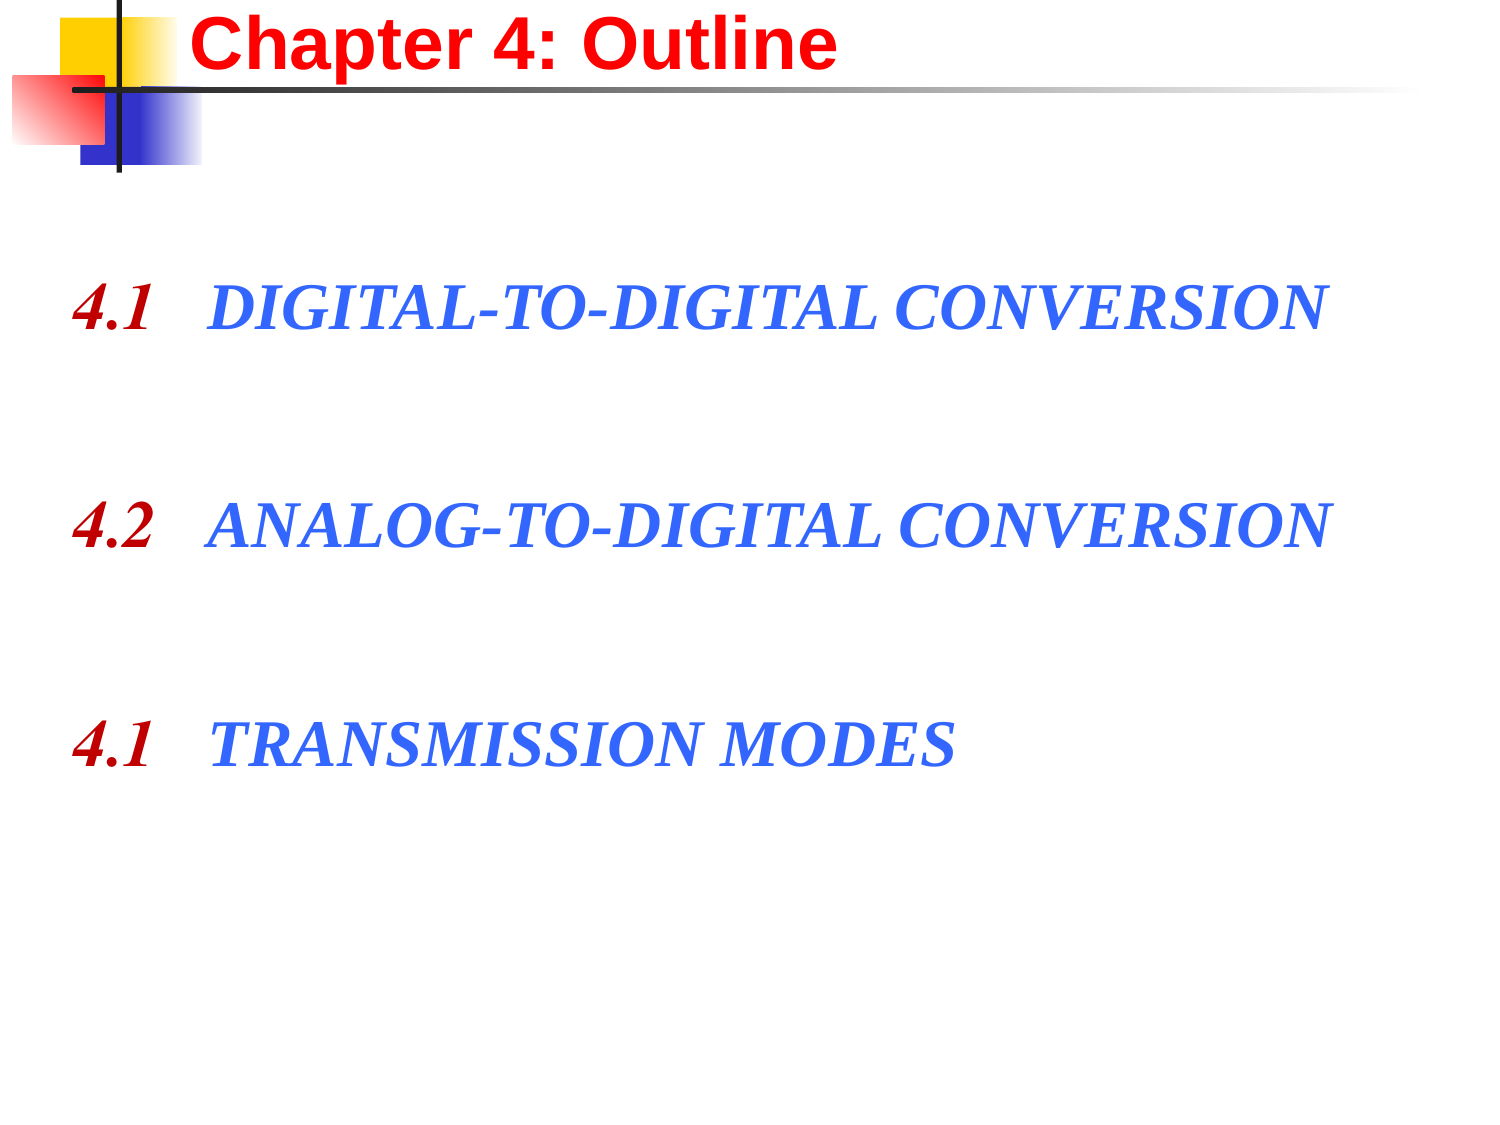

Chapter 4: Outline

  4.1   DIGITAL-TO-DIGITAL CONVERSION

  4.2   ANALOG-TO-DIGITAL CONVERSION

  4.1   TRANSMISSION MODES